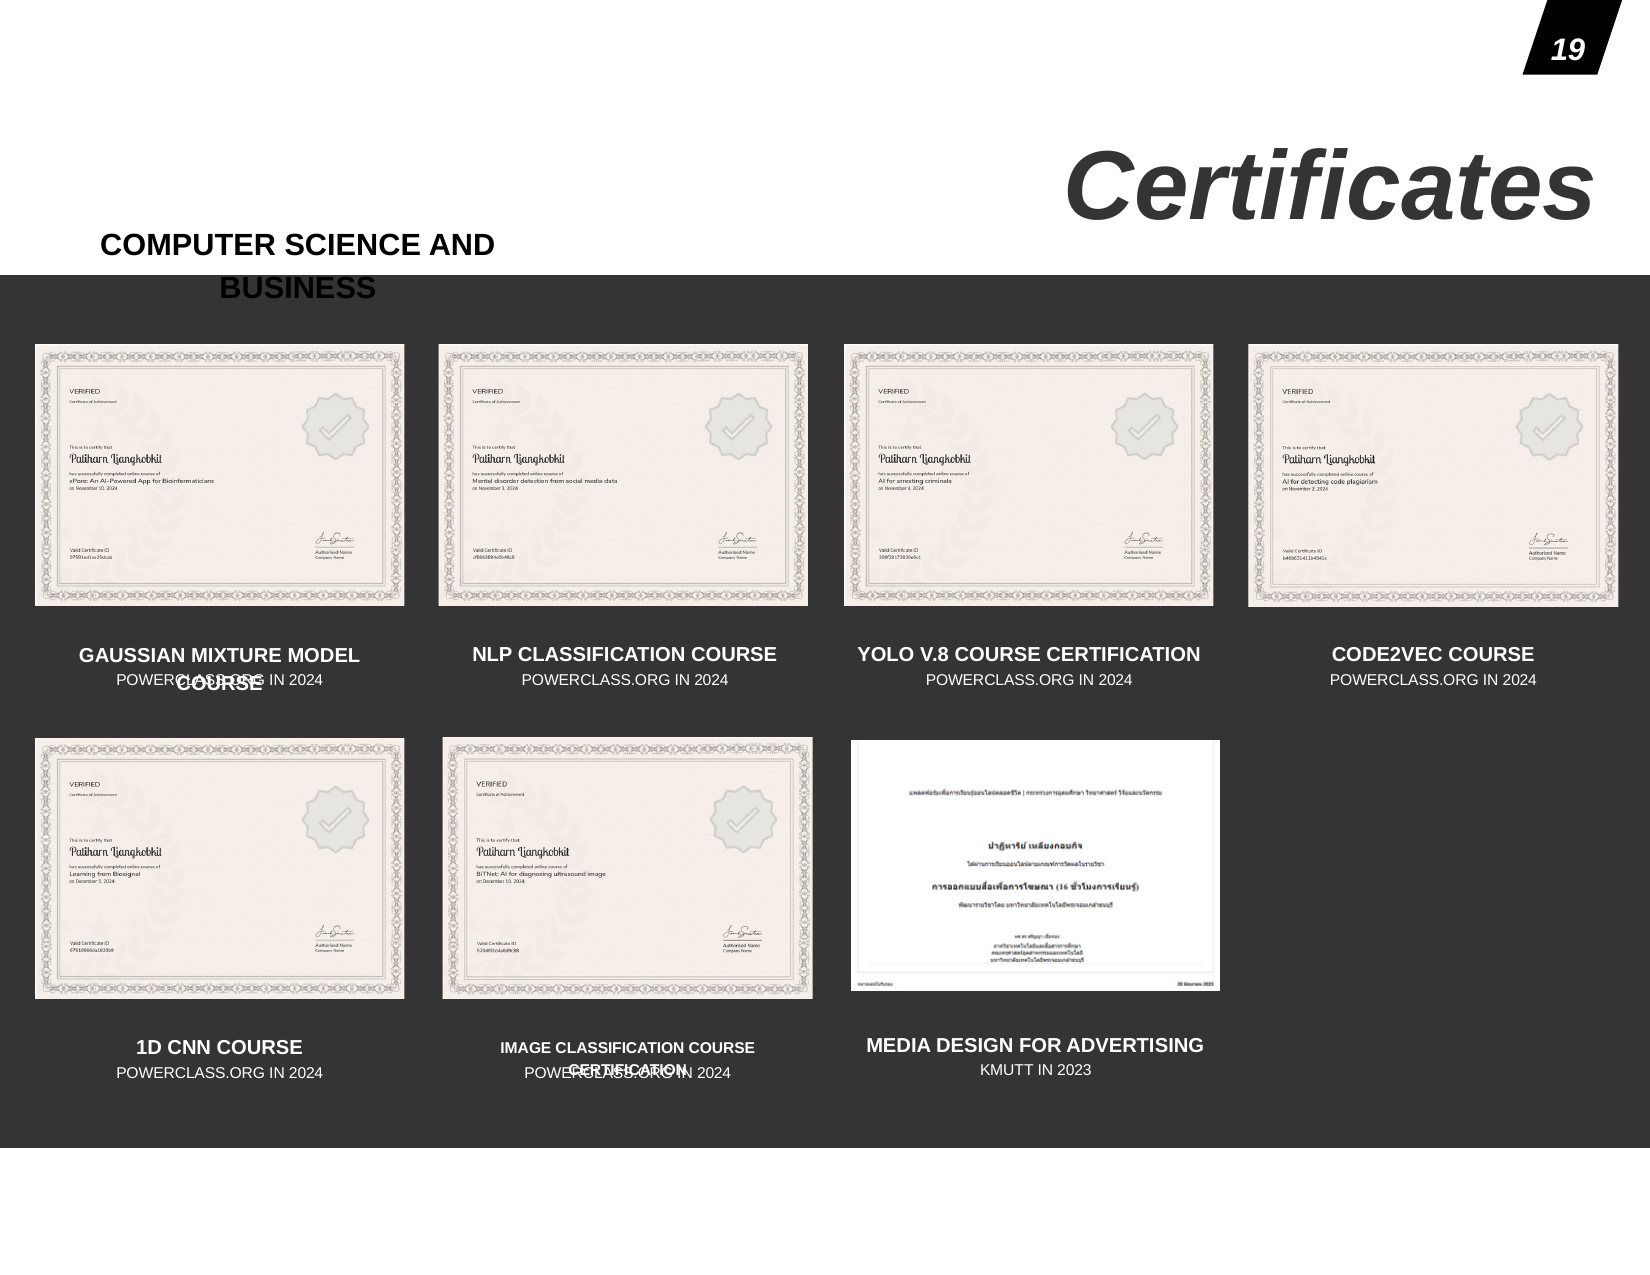

19
Certificates
COMPUTER SCIENCE AND BUSINESS

GAUSSIAN MIXTURE MODEL COURSE
POWERCLASS.ORG IN 2024

NLP CLASSIFICATION COURSE
POWERCLASS.ORG IN 2024

YOLO V.8 COURSE CERTIFICATION
POWERCLASS.ORG IN 2024

CODE2VEC COURSE
POWERCLASS.ORG IN 2024

1D CNN COURSE
POWERCLASS.ORG IN 2024

IMAGE CLASSIFICATION COURSE CERTIFICATION
POWERCLASS.ORG IN 2024

MEDIA DESIGN FOR ADVERTISING
KMUTT IN 2023